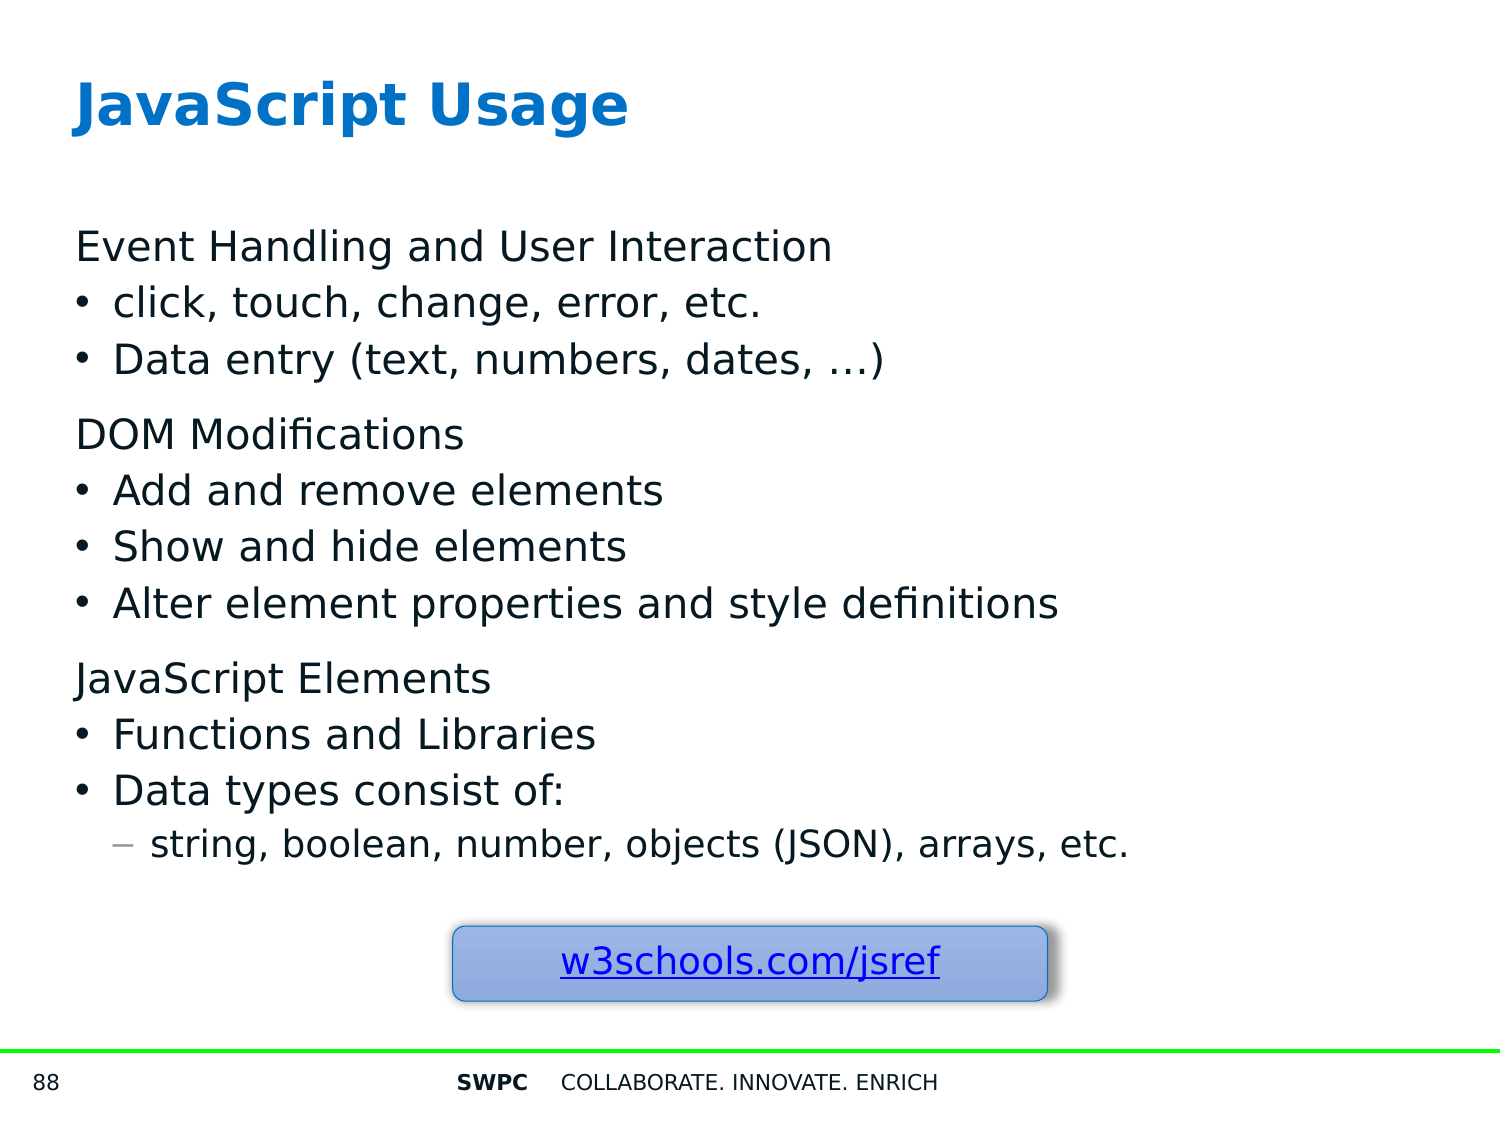

# JavaScript Usage
Event Handling and User Interaction
click, touch, change, error, etc.
Data entry (text, numbers, dates, …)
DOM Modifications
Add and remove elements
Show and hide elements
Alter element properties and style definitions
JavaScript Elements
Functions and Libraries
Data types consist of:
string, boolean, number, objects (JSON), arrays, etc.
w3schools.com/jsref
SWPC
COLLABORATE. INNOVATE. ENRICH
88